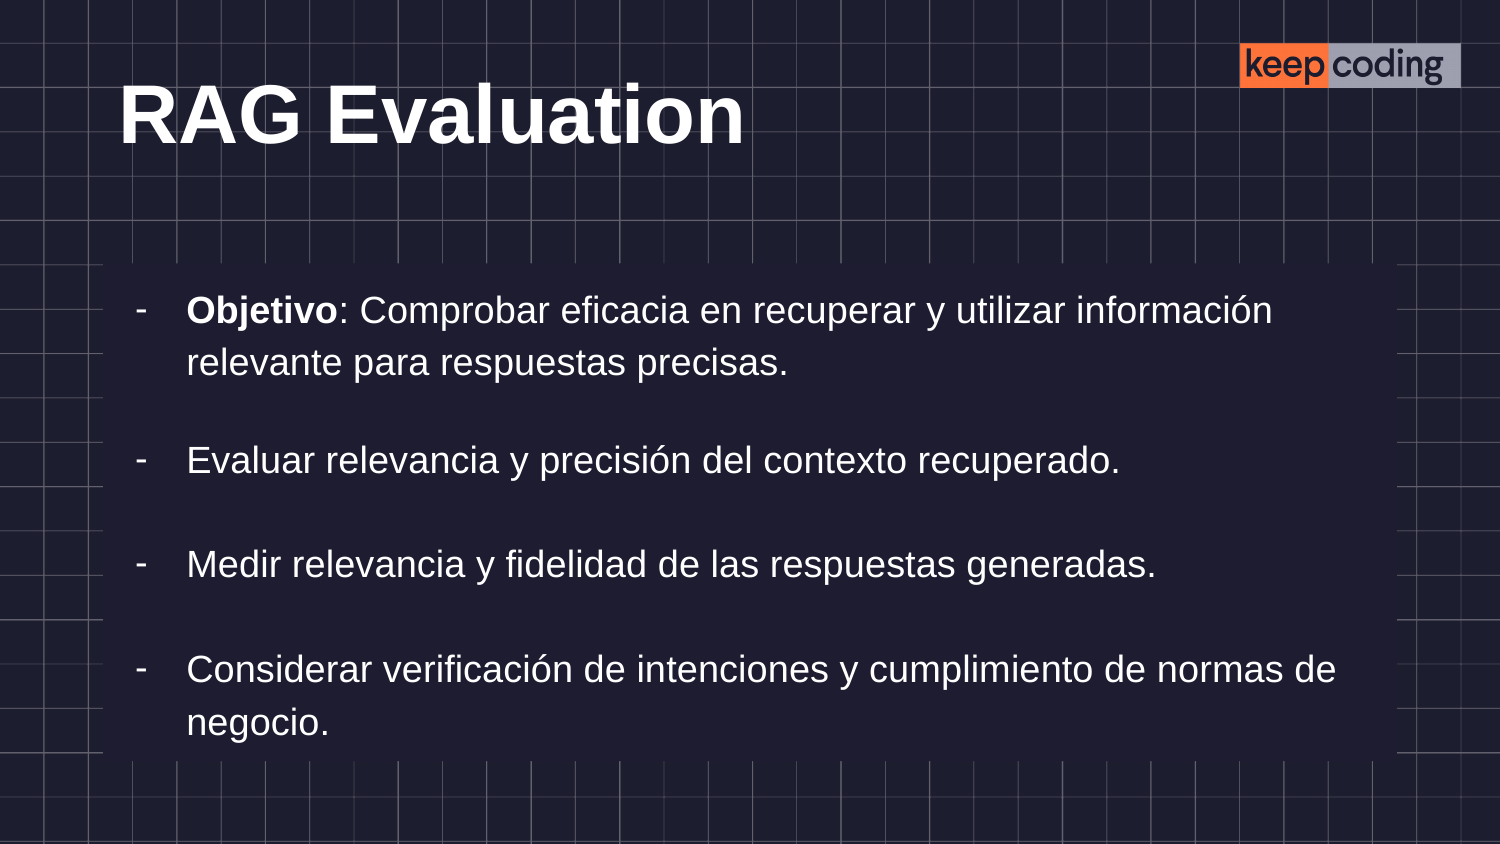

# RAG Evaluation

Objetivo: Comprobar eficacia en recuperar y utilizar información relevante para respuestas precisas.
Evaluar relevancia y precisión del contexto recuperado.
Medir relevancia y fidelidad de las respuestas generadas.
Considerar verificación de intenciones y cumplimiento de normas de negocio.